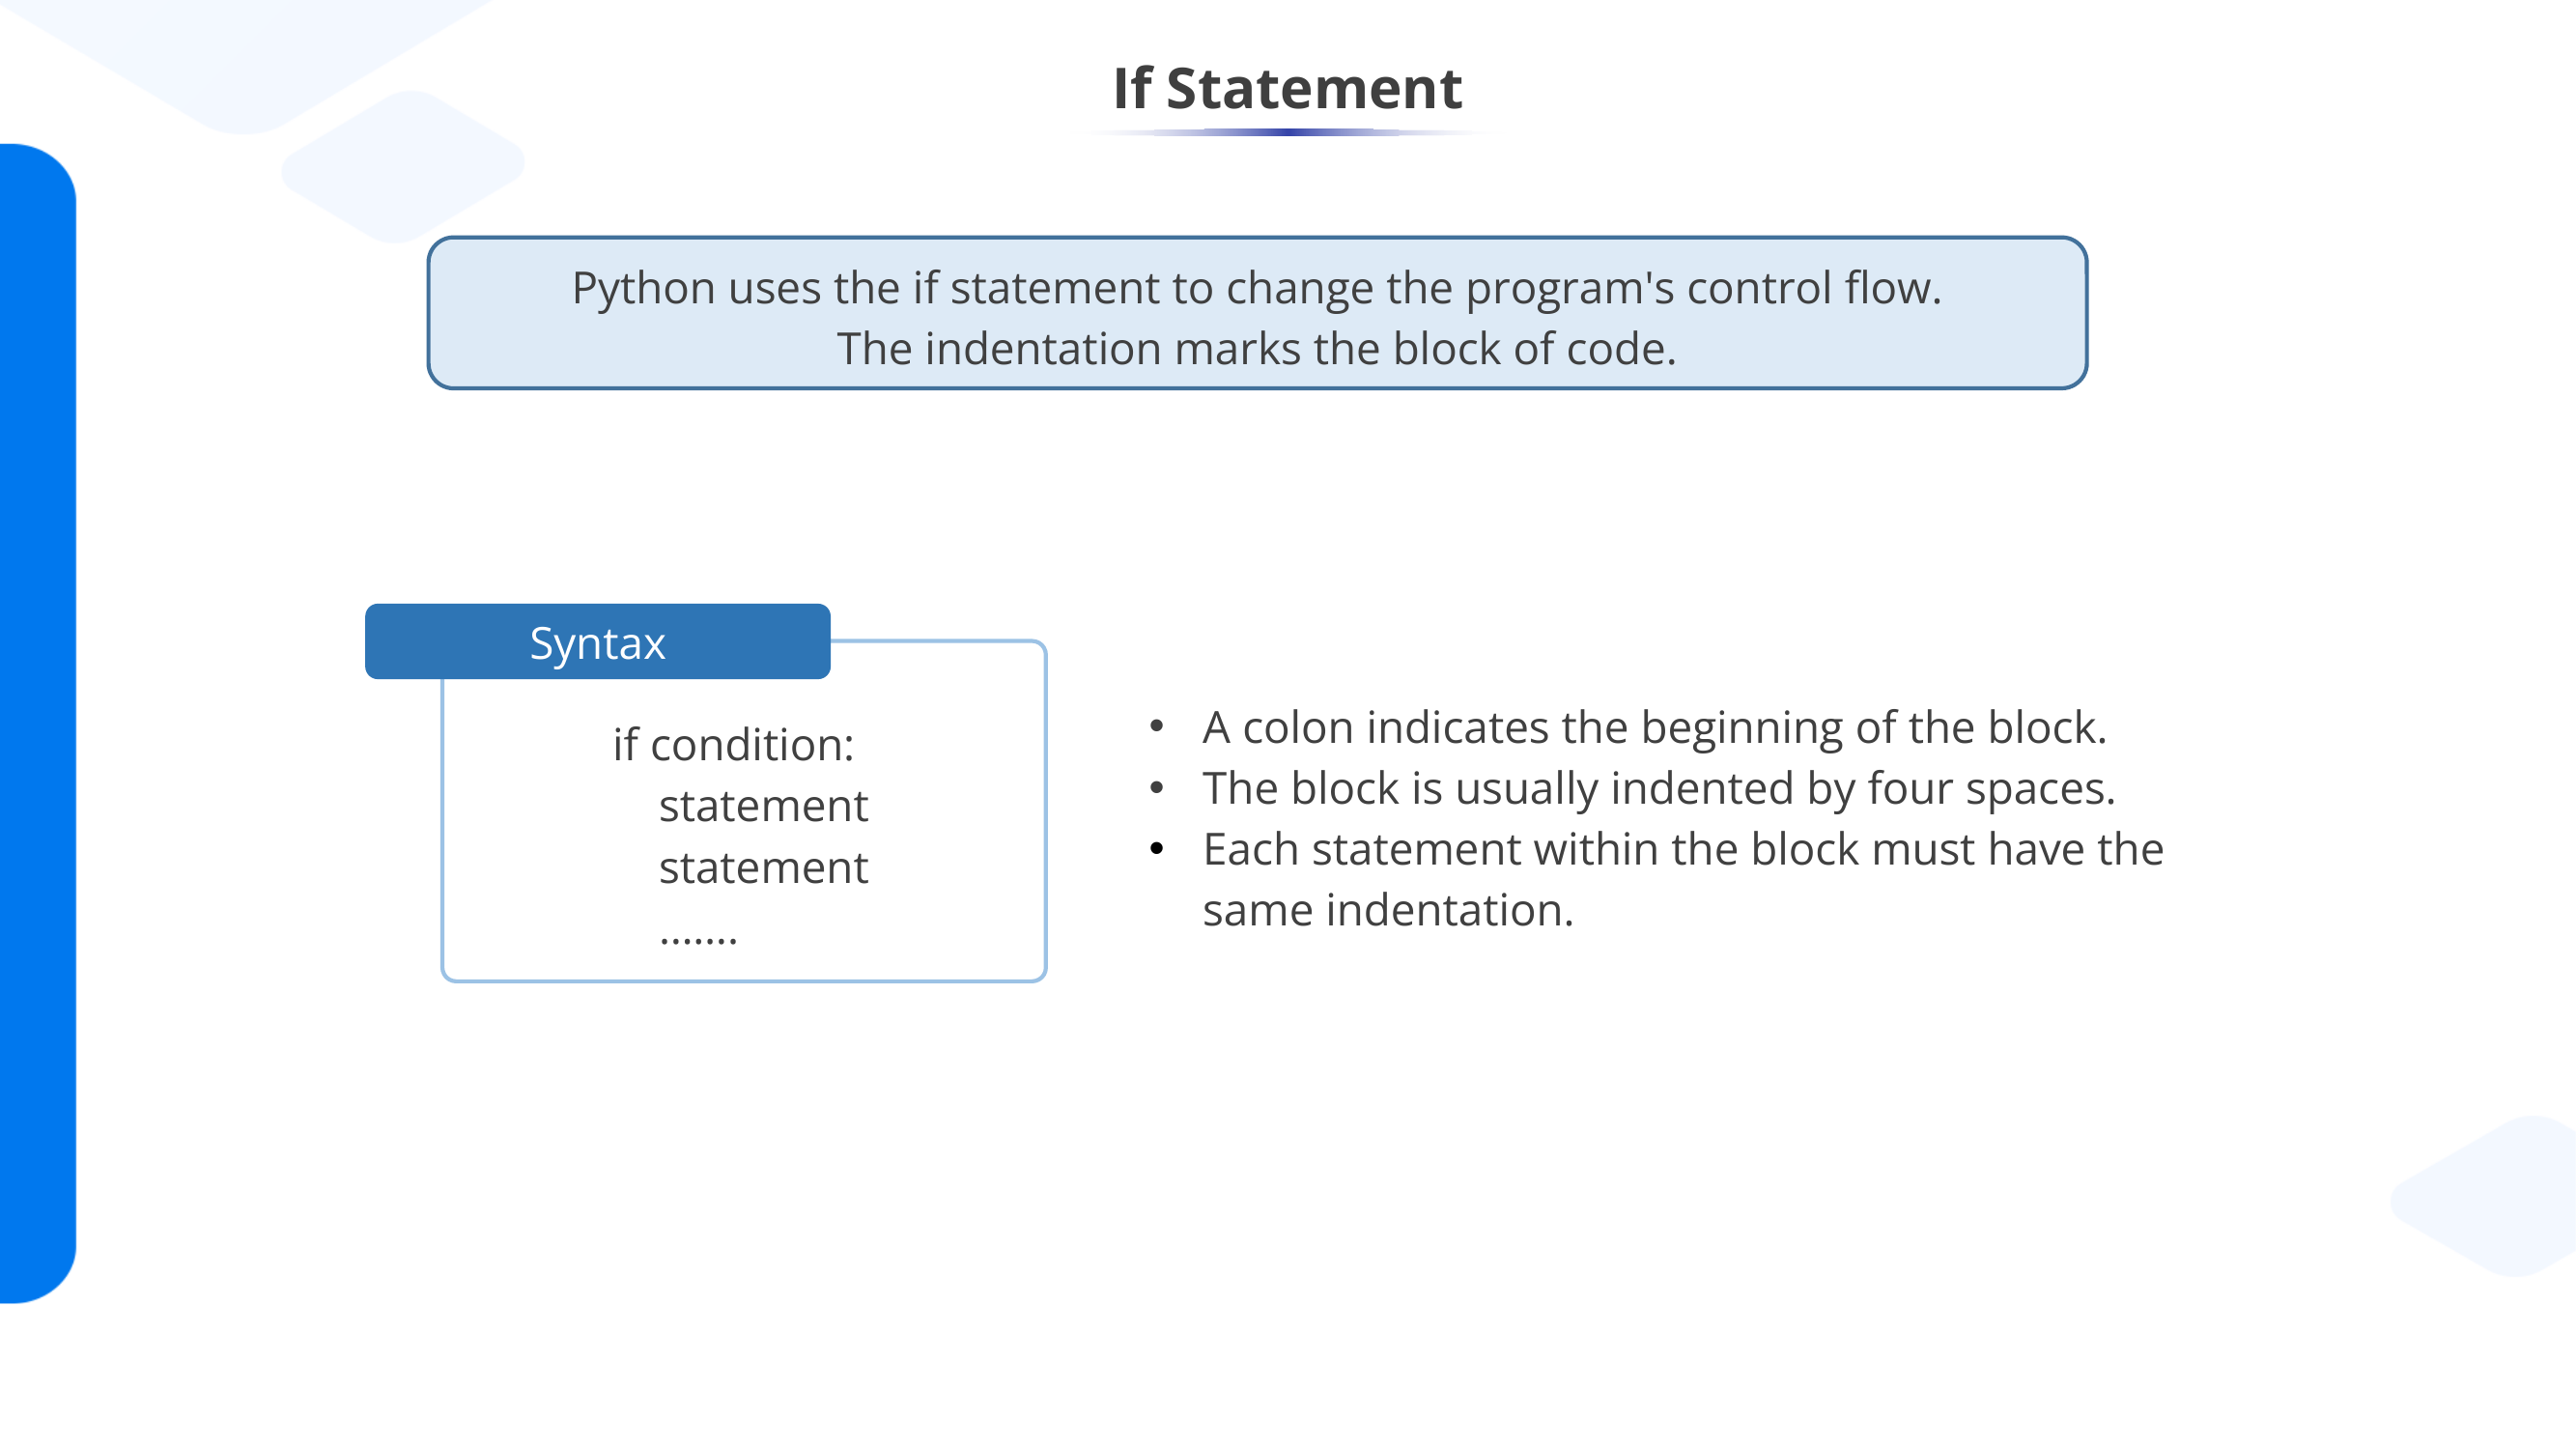

# If Statement

Python uses the if statement to change the program's control flow.
The indentation marks the block of code.
Syntax

if condition:
    statement
    statement
    …….
A colon indicates the beginning of the block.
The block is usually indented by four spaces.
Each statement within the block must have the same indentation.